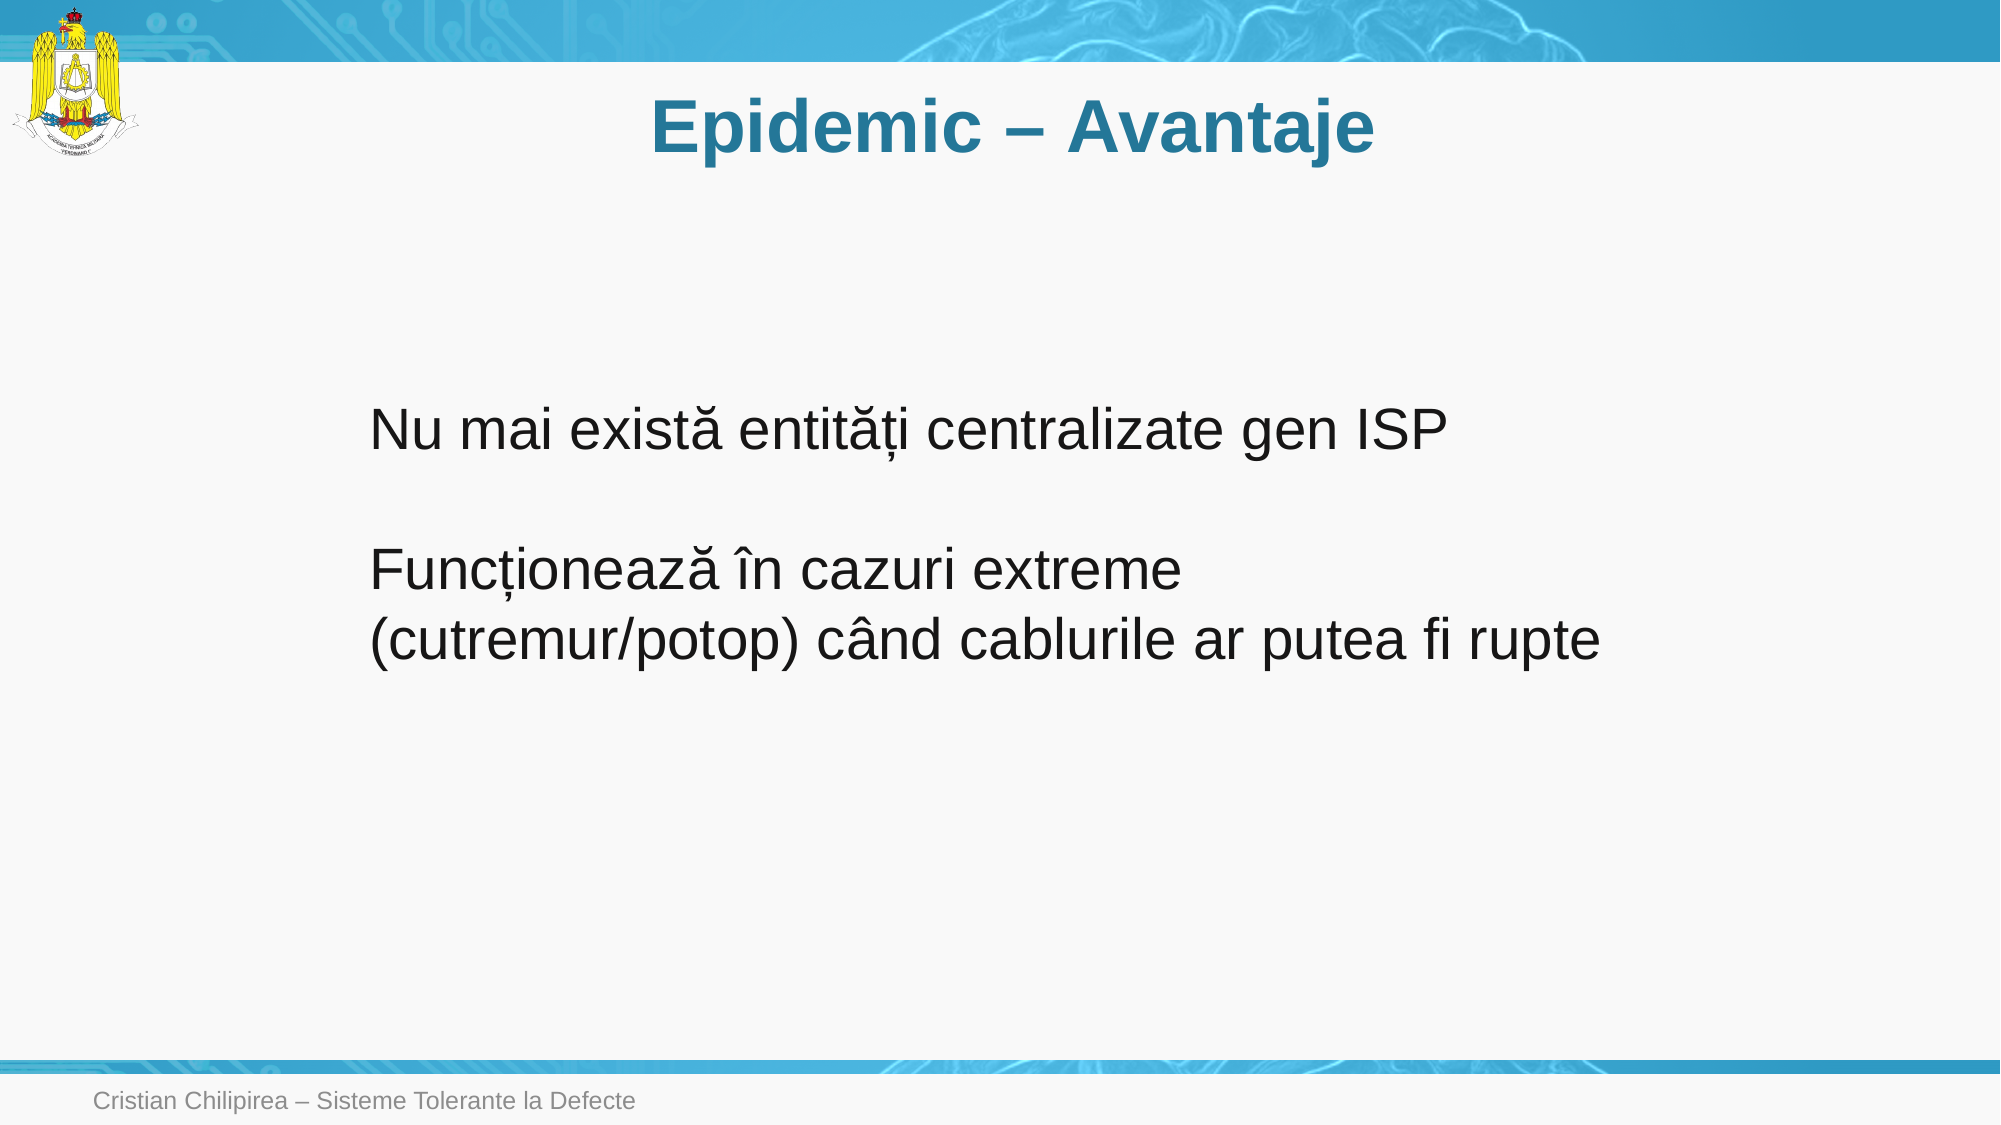

# Epidemic – Avantaje

Nu mai există entități centralizate gen ISP

Funcționează în cazuri extreme (cutremur/potop) când cablurile ar putea fi rupte
Cristian Chilipirea – Sisteme Tolerante la Defecte